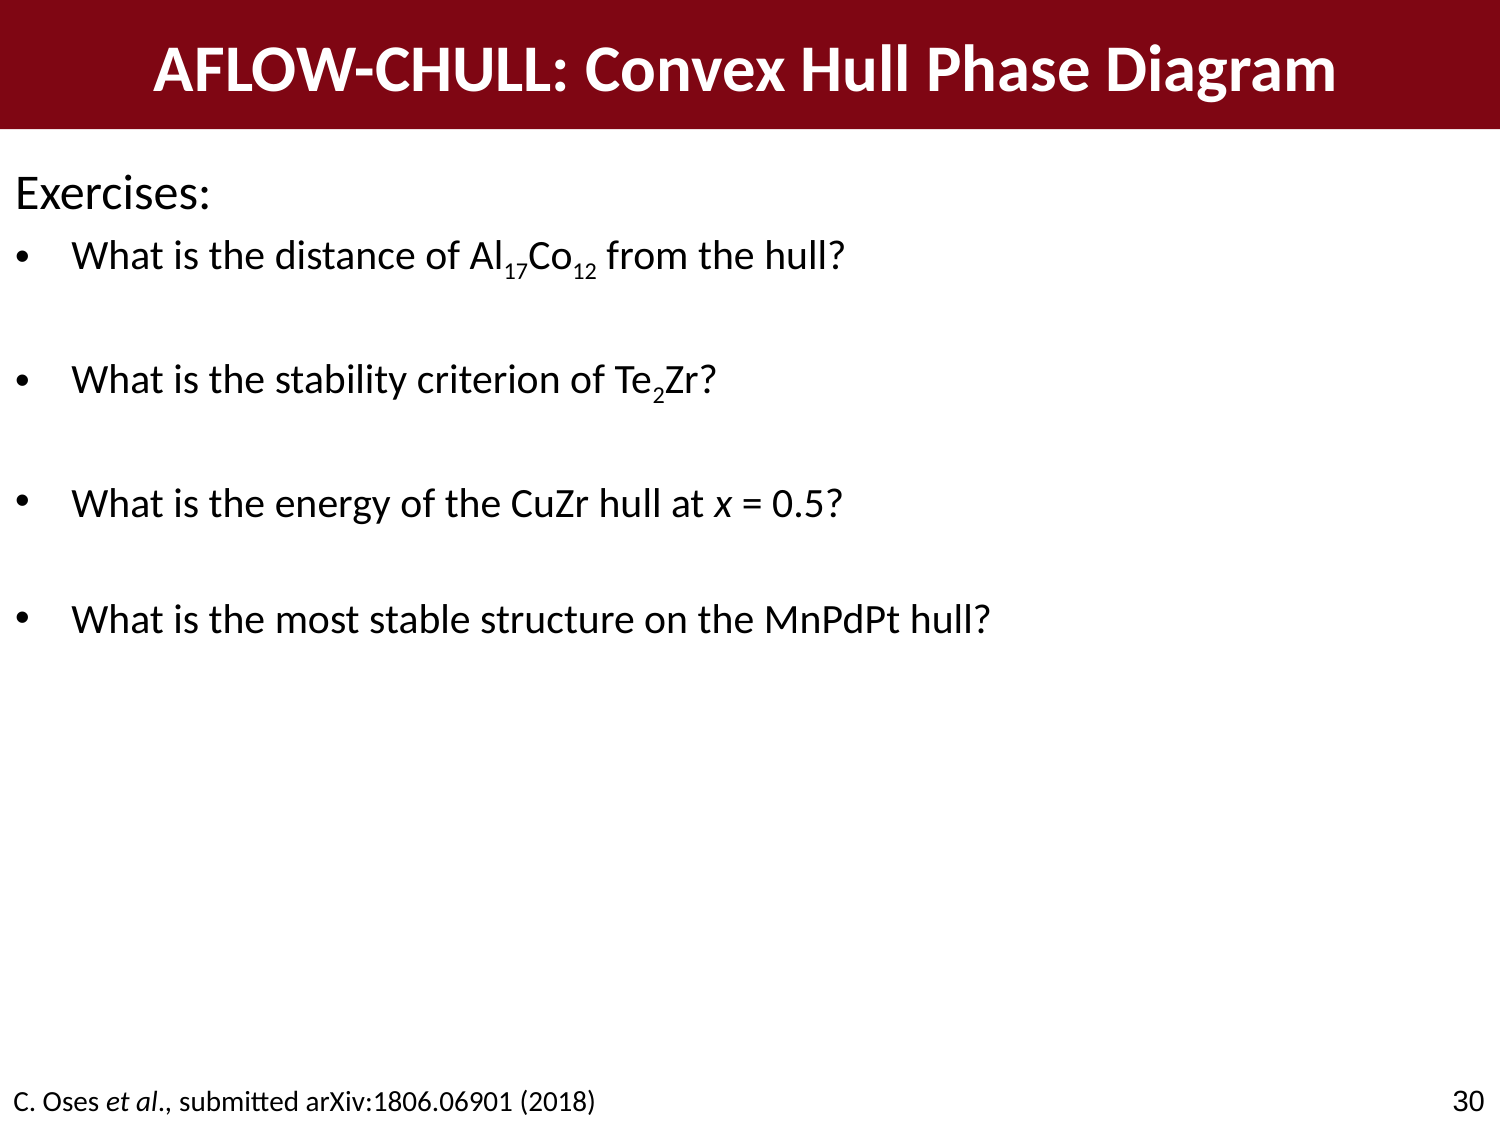

AFLOW-CHULL: Convex Hull Phase Diagram
Exercises:
What is the distance of Al17Co12 from the hull?

What is the stability criterion of Te2Zr?

What is the energy of the CuZr hull at x = 0.5?

What is the most stable structure on the MnPdPt hull?

G (p, T; V) = E + pV
30
C. Oses et al., submitted arXiv:1806.06901 (2018)